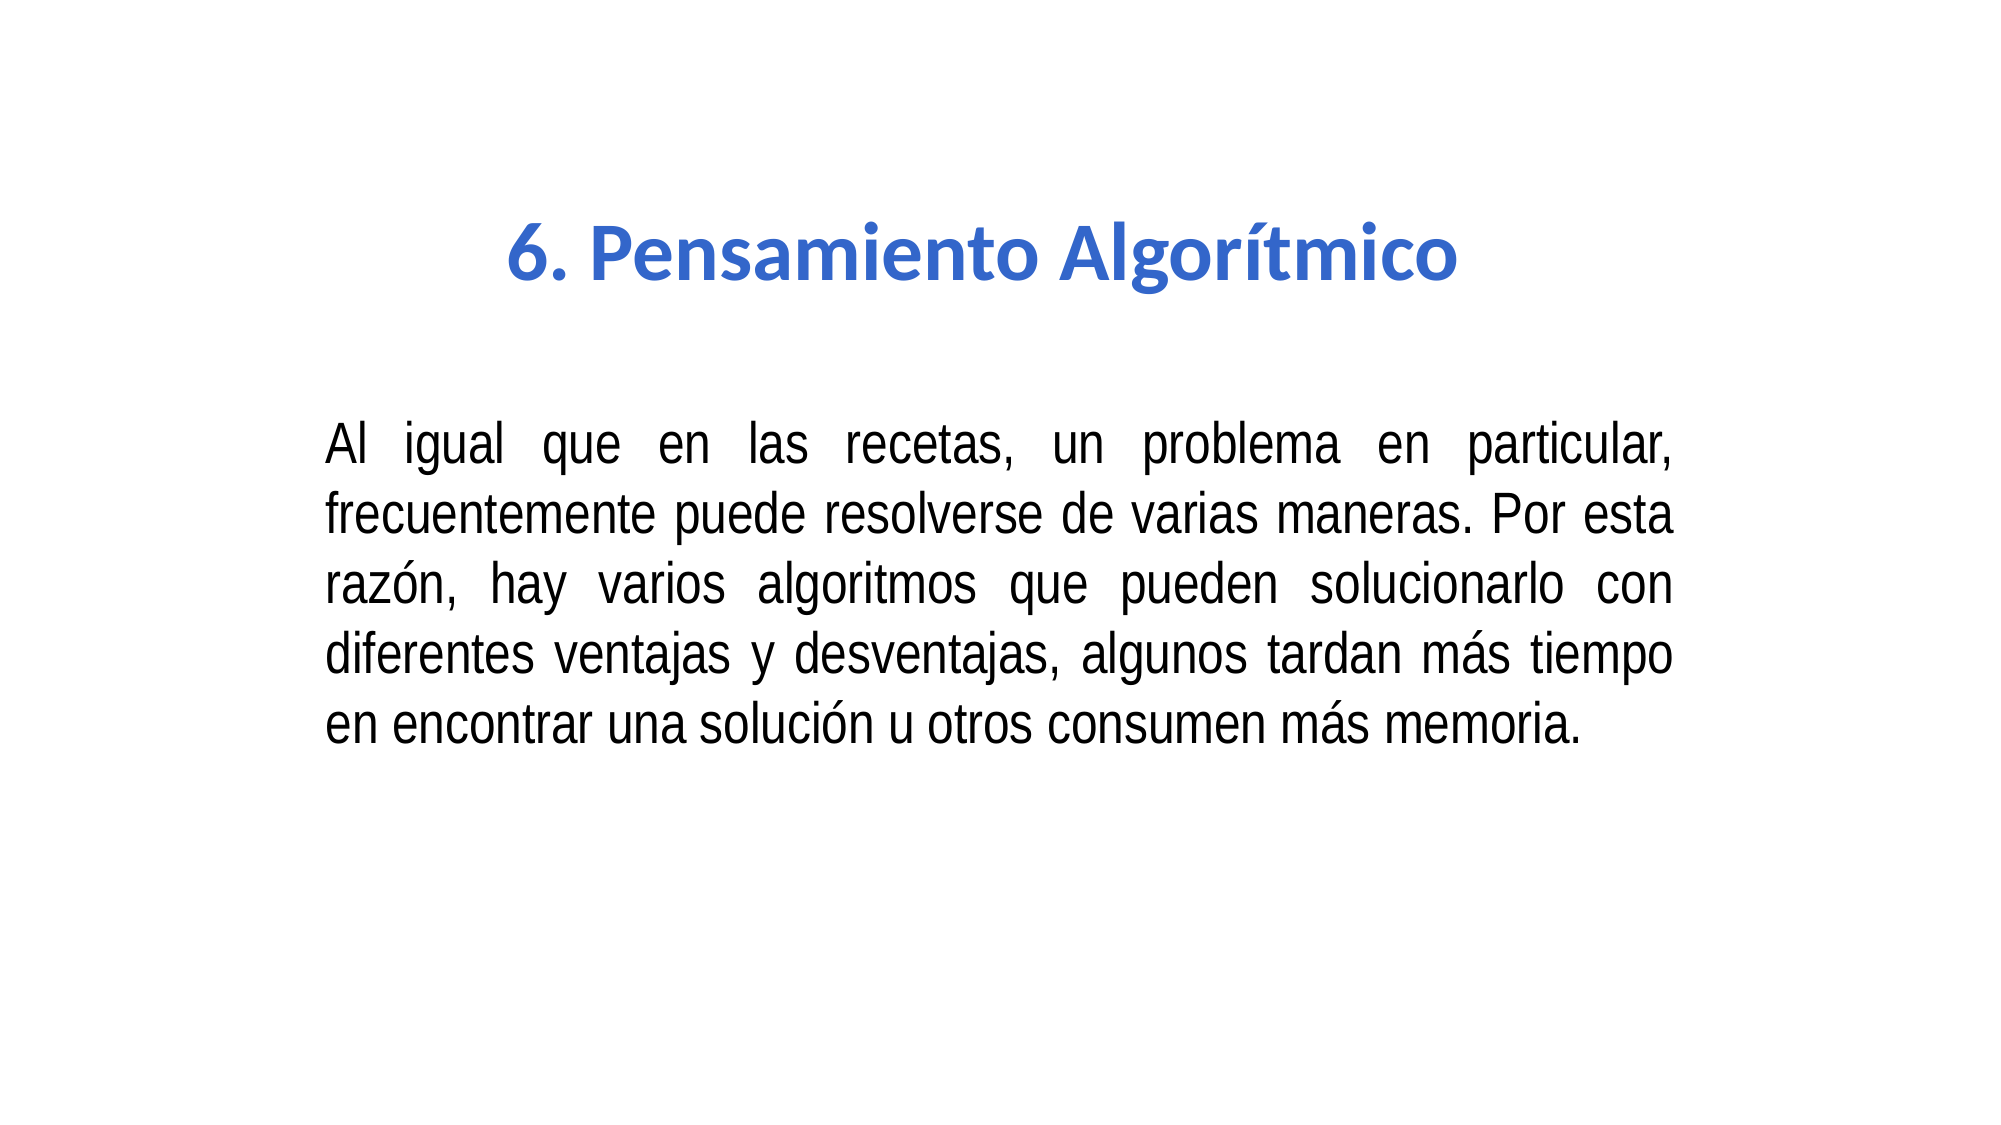

6. Pensamiento Algorítmico
Al igual que en las recetas, un problema en particular, frecuentemente puede resolverse de varias maneras. Por esta razón, hay varios algoritmos que pueden solucionarlo con diferentes ventajas y desventajas, algunos tardan más tiempo en encontrar una solución u otros consumen más memoria.